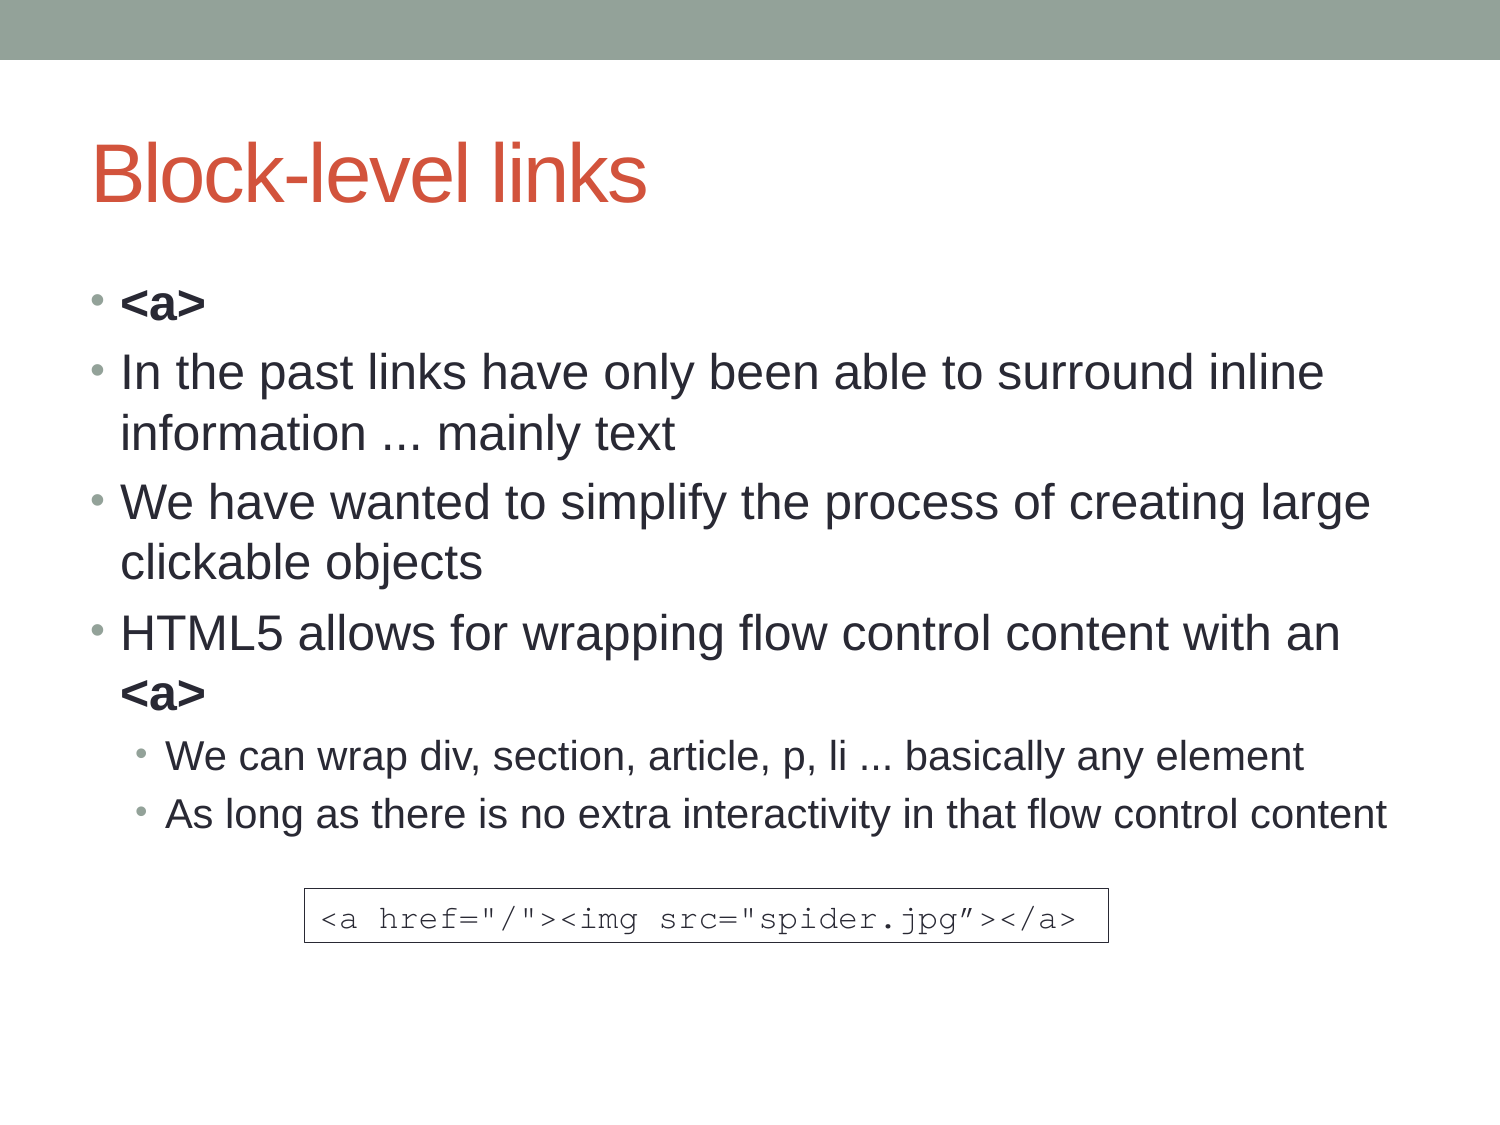

# Block-level links
<a>
In the past links have only been able to surround inline information ... mainly text
We have wanted to simplify the process of creating large clickable objects
HTML5 allows for wrapping flow control content with an <a>
We can wrap div, section, article, p, li ... basically any element
As long as there is no extra interactivity in that flow control content

<a href="/"><img src="spider.jpg”></a>